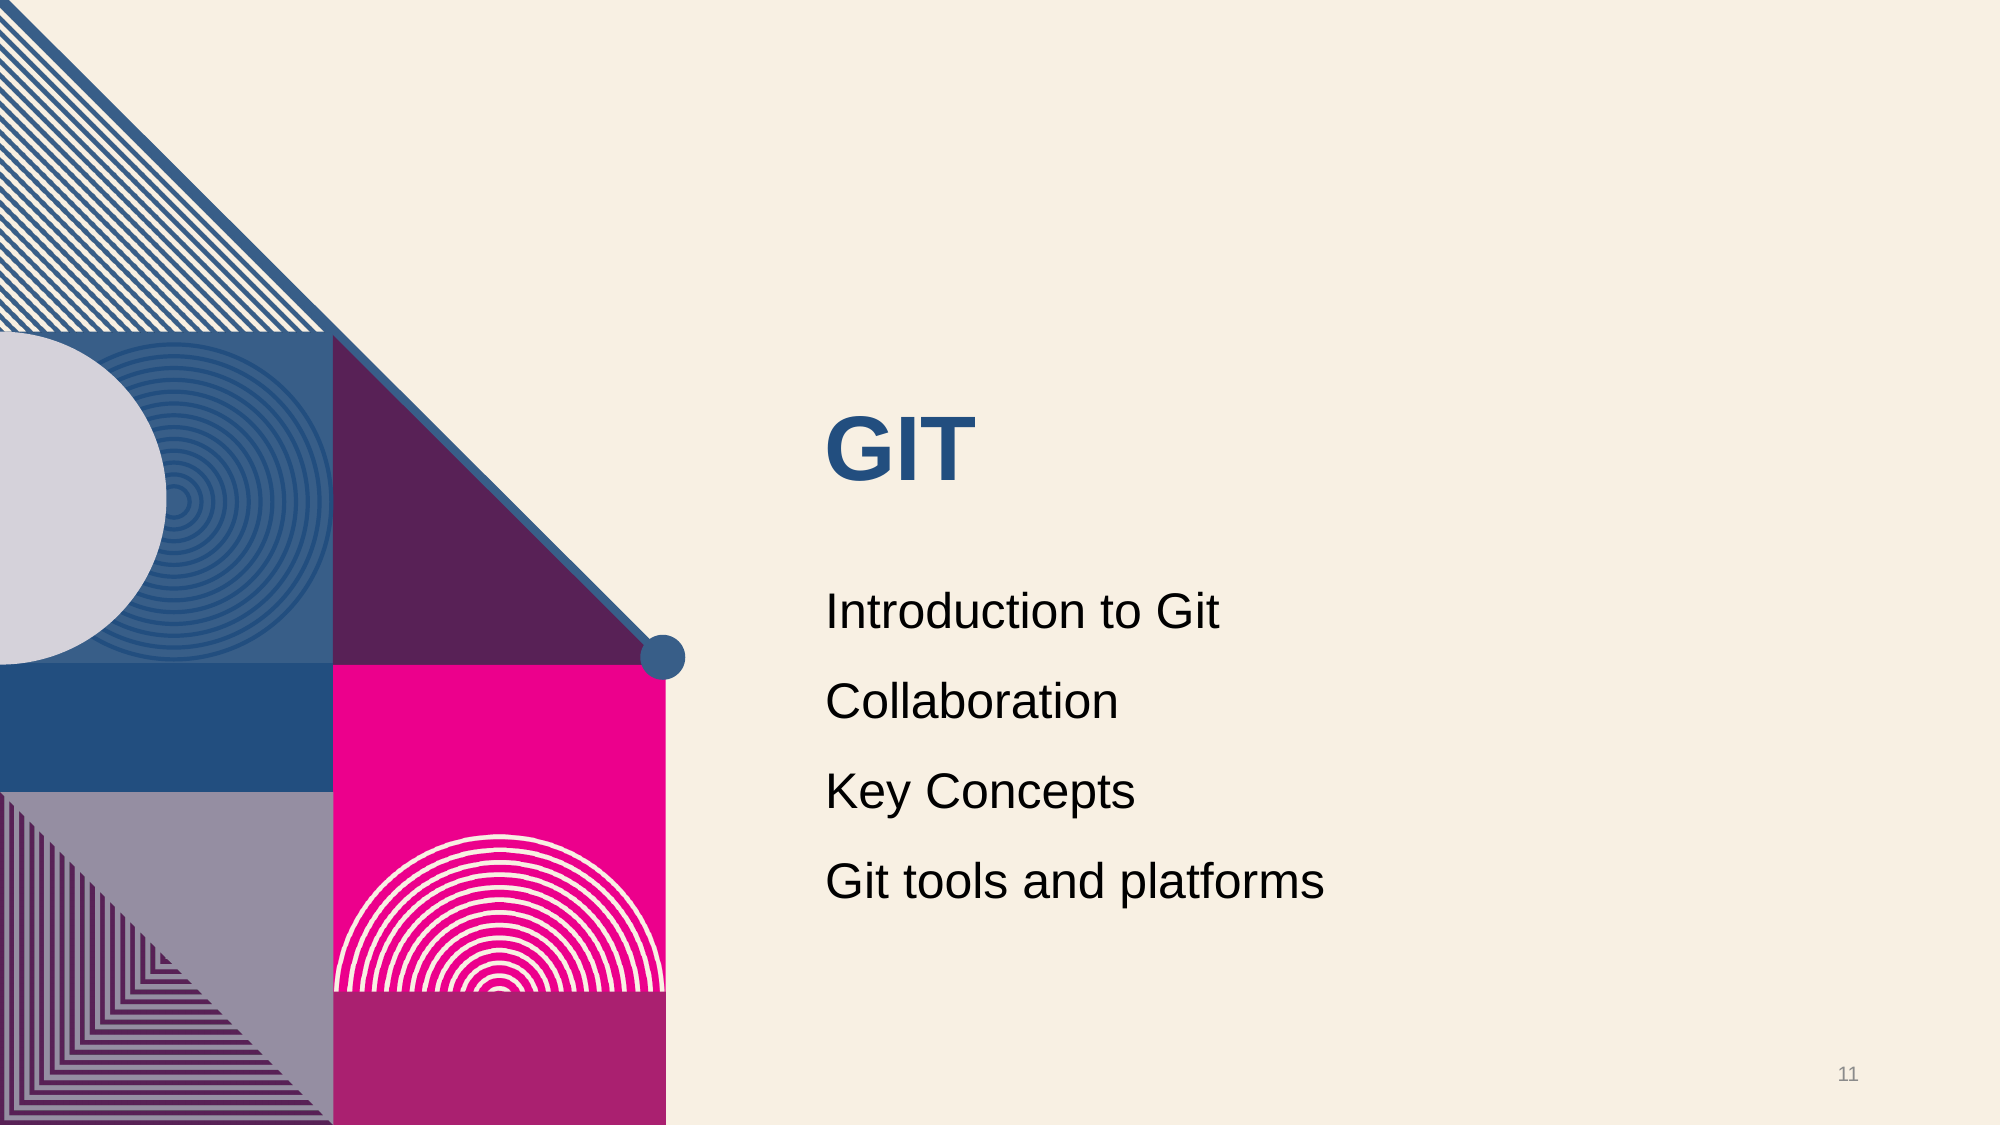

# GIT
Introduction to Git
Collaboration
Key Concepts
Git tools and platforms
11